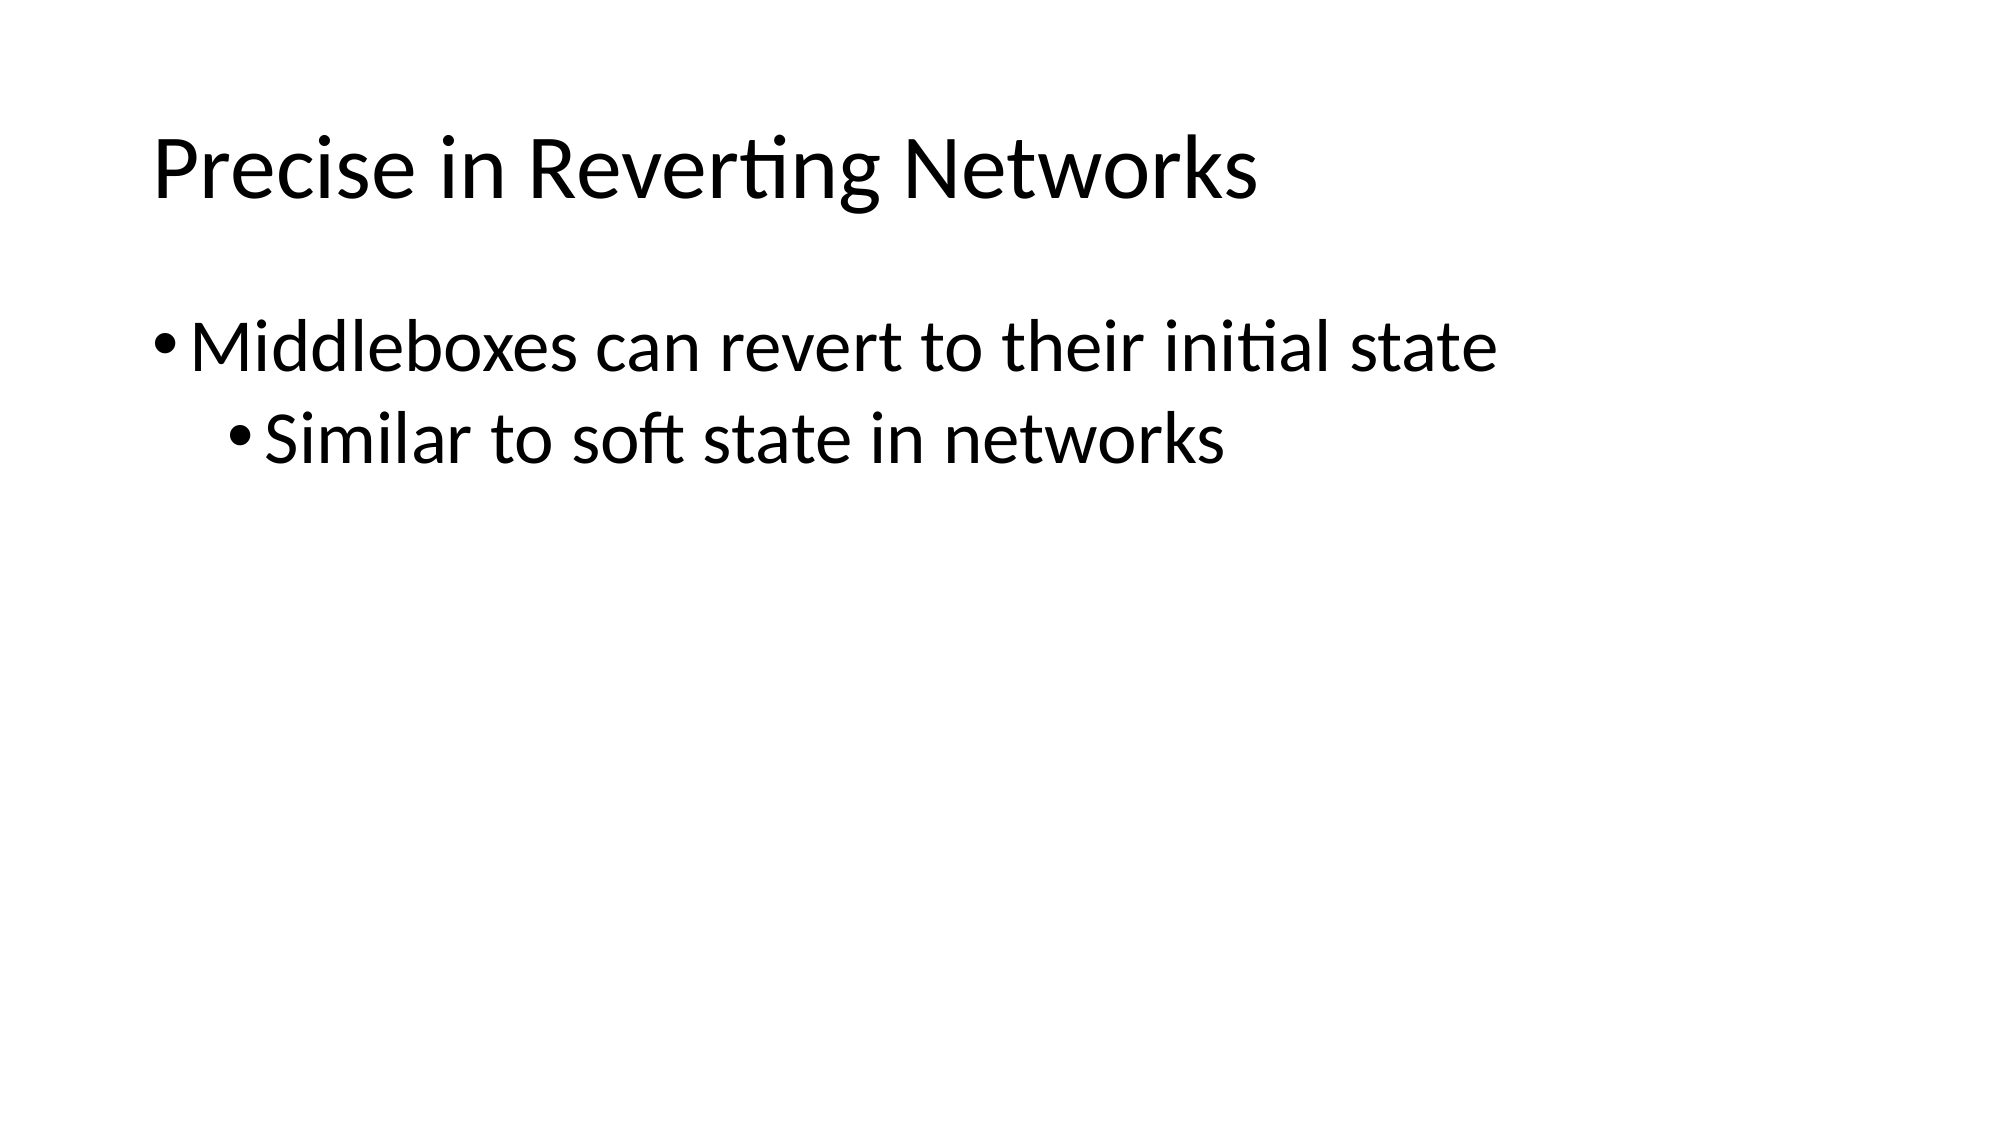

# Precise in Reverting Networks
Middleboxes can revert to their initial state
Similar to soft state in networks